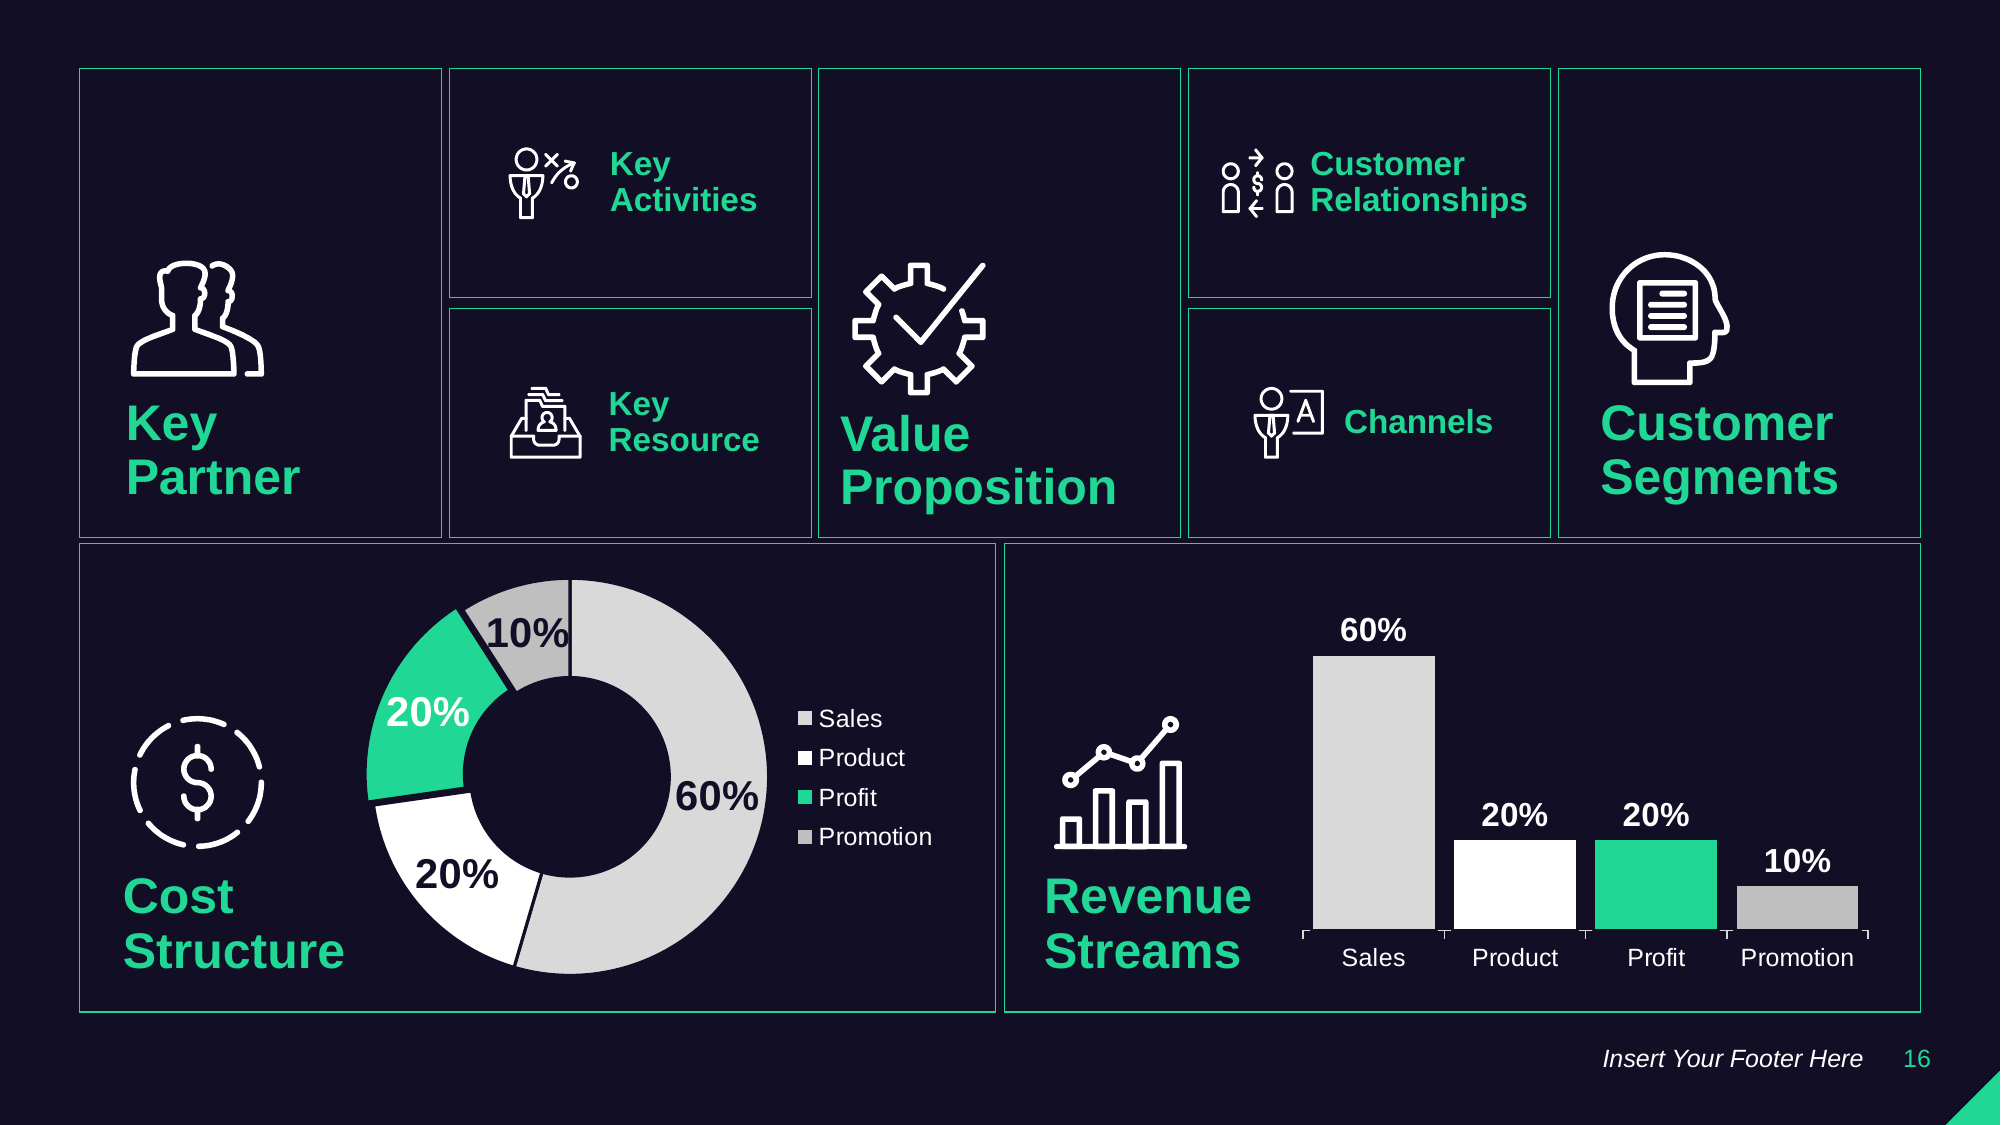

Key
Activities

Customer
Relationships

Key
Resource

Channels
Key
Partner
Customer
Segments
Value
Proposition

### Chart

| Category | Sales |
|---|---|
| Sales | 0.6 |
| Product | 0.2 |
| Profit | 0.2 |
| Promotion | 0.1 |

### Chart

| Category | Sales |
|---|---|
| Sales | 0.6 |
| Product | 0.2 |
| Profit | 0.2 |
| Promotion | 0.1 |

Cost
Structure
Revenue
Streams
Insert Your Footer Here
16